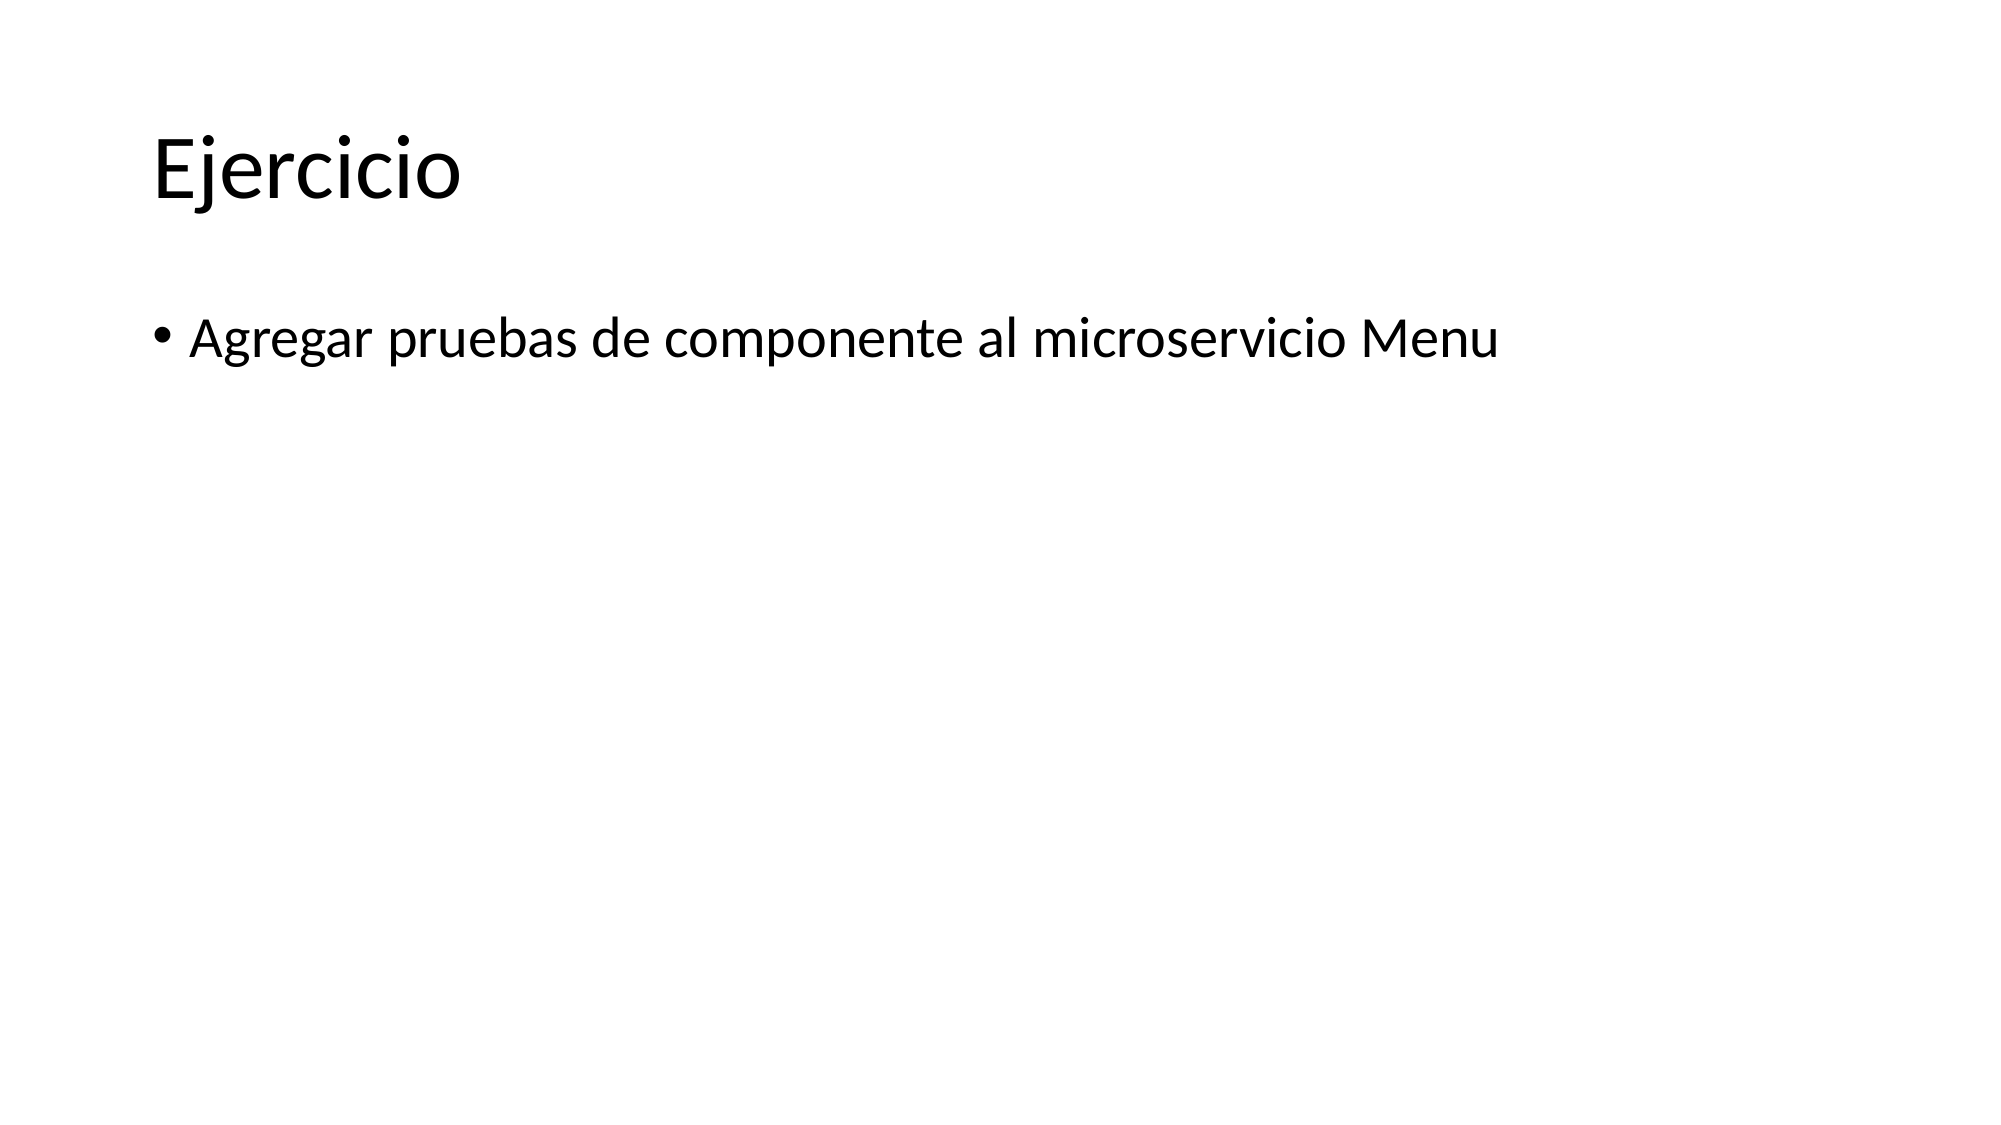

# Ejercicio
Agregar pruebas de componente al microservicio Menu